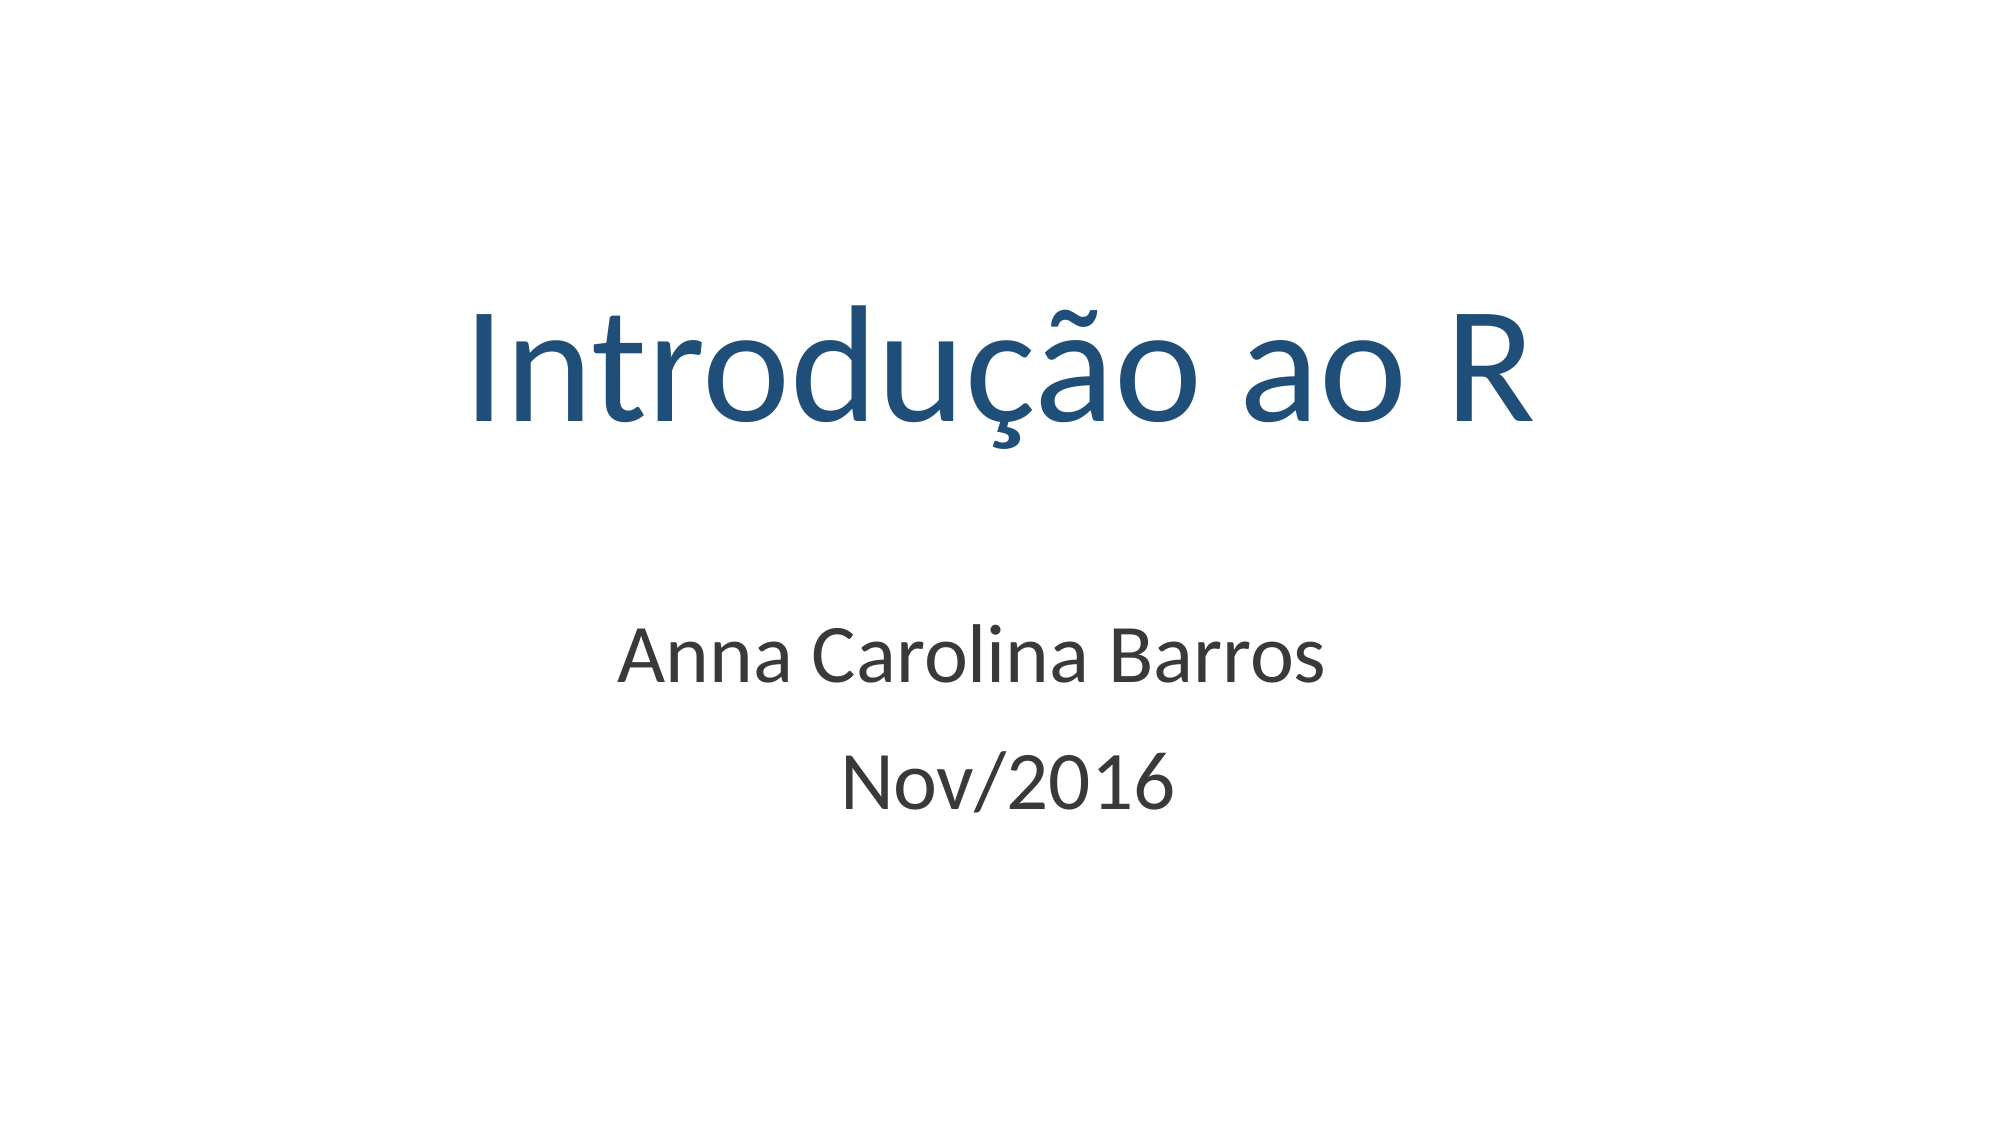

Introdução ao R
Anna Carolina Barros
Nov/2016